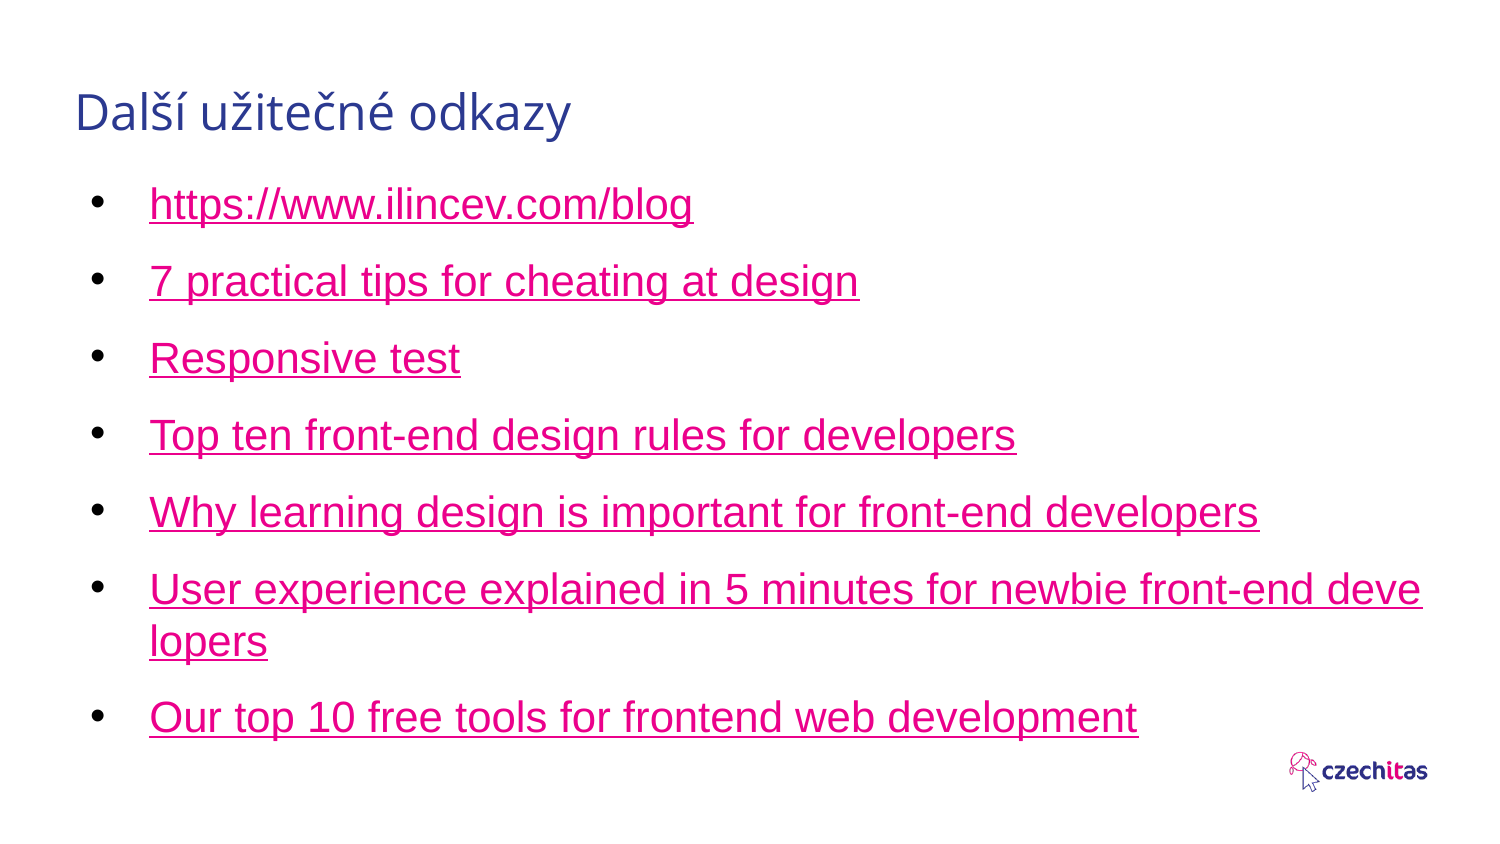

# Další užitečné odkazy
https://www.ilincev.com/blog
7 practical tips for cheating at design
Responsive test
Top ten front-end design rules for developers
Why learning design is important for front-end developers
User experience explained in 5 minutes for newbie front-end developers
Our top 10 free tools for frontend web development